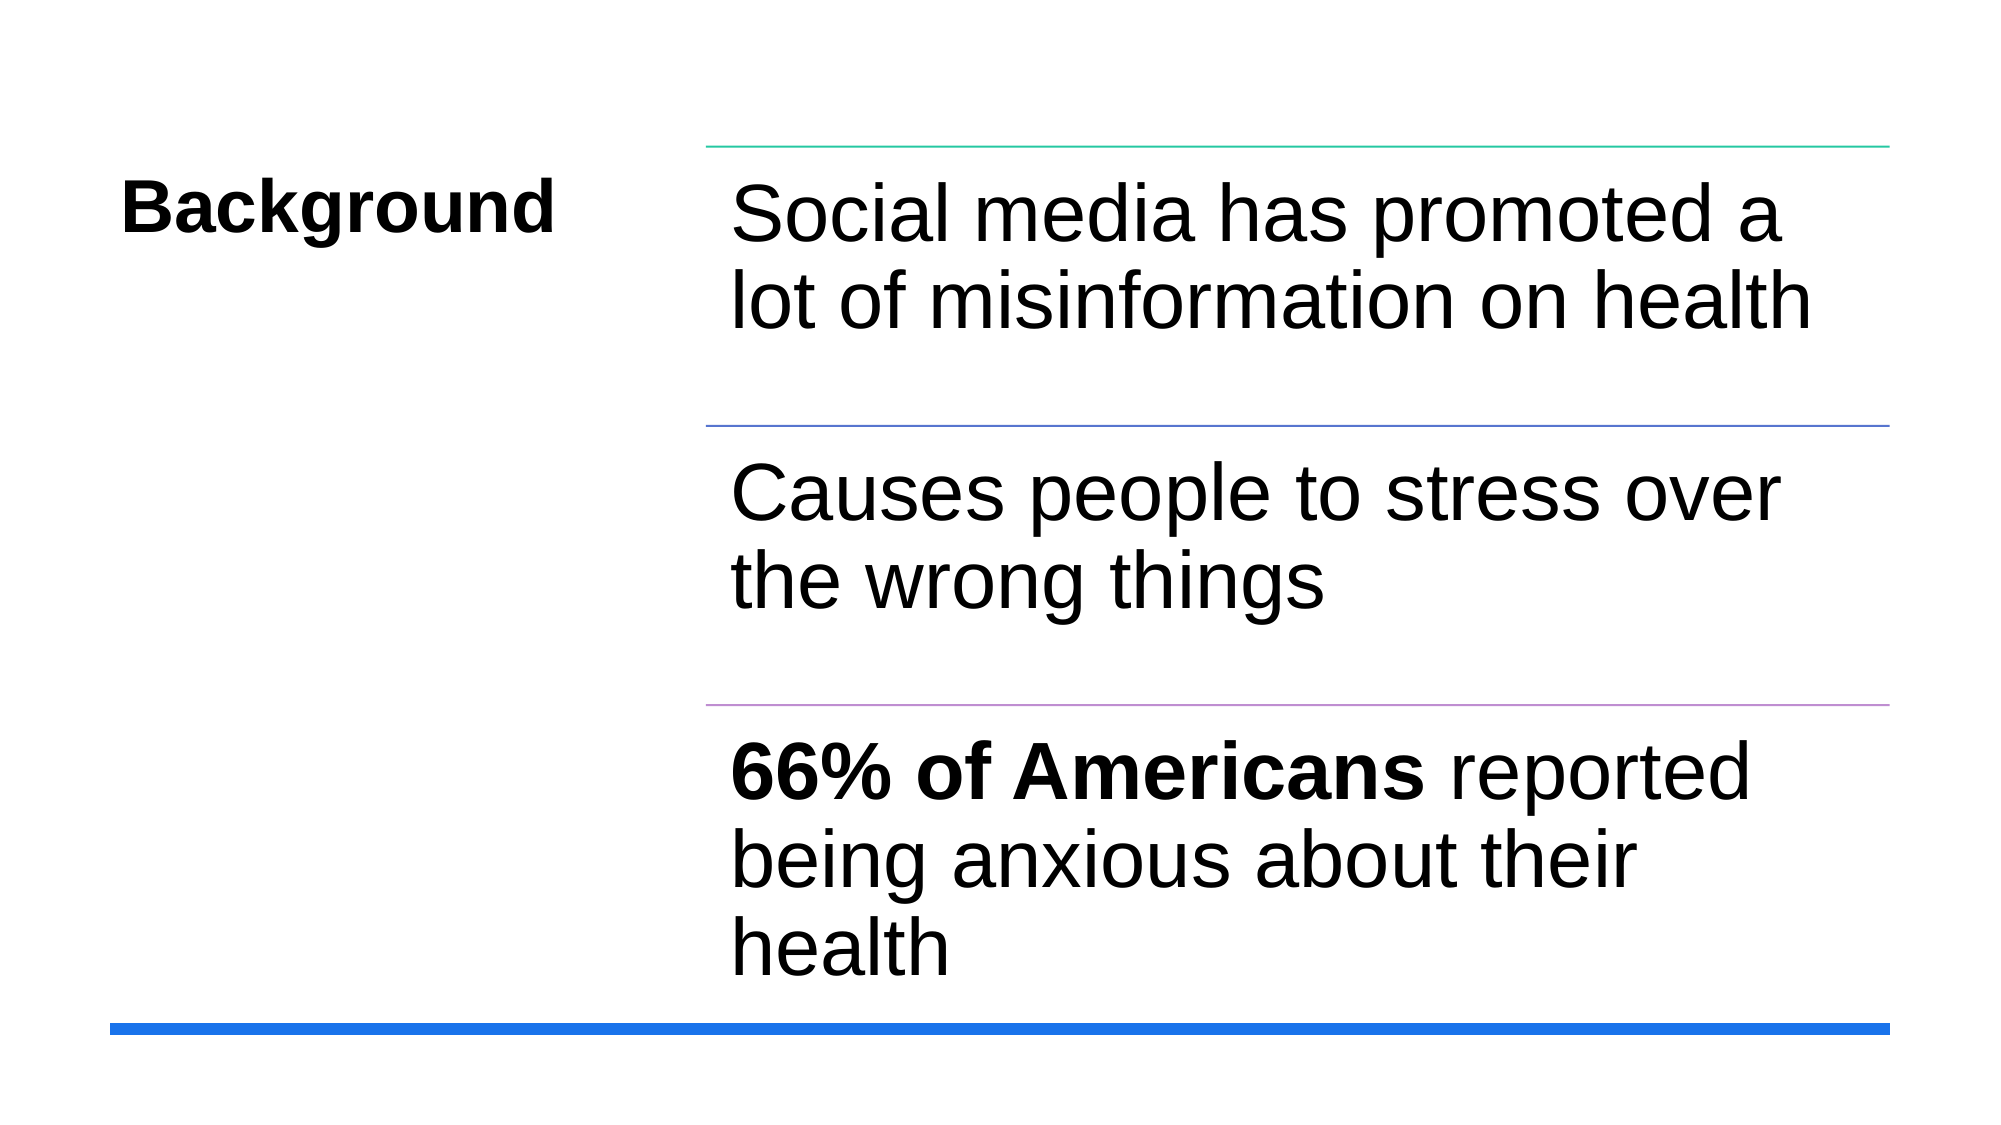

Social media has promoted a lot of misinformation on health
Causes people to stress over the wrong things
66% of Americans reported being anxious about their health
# Background